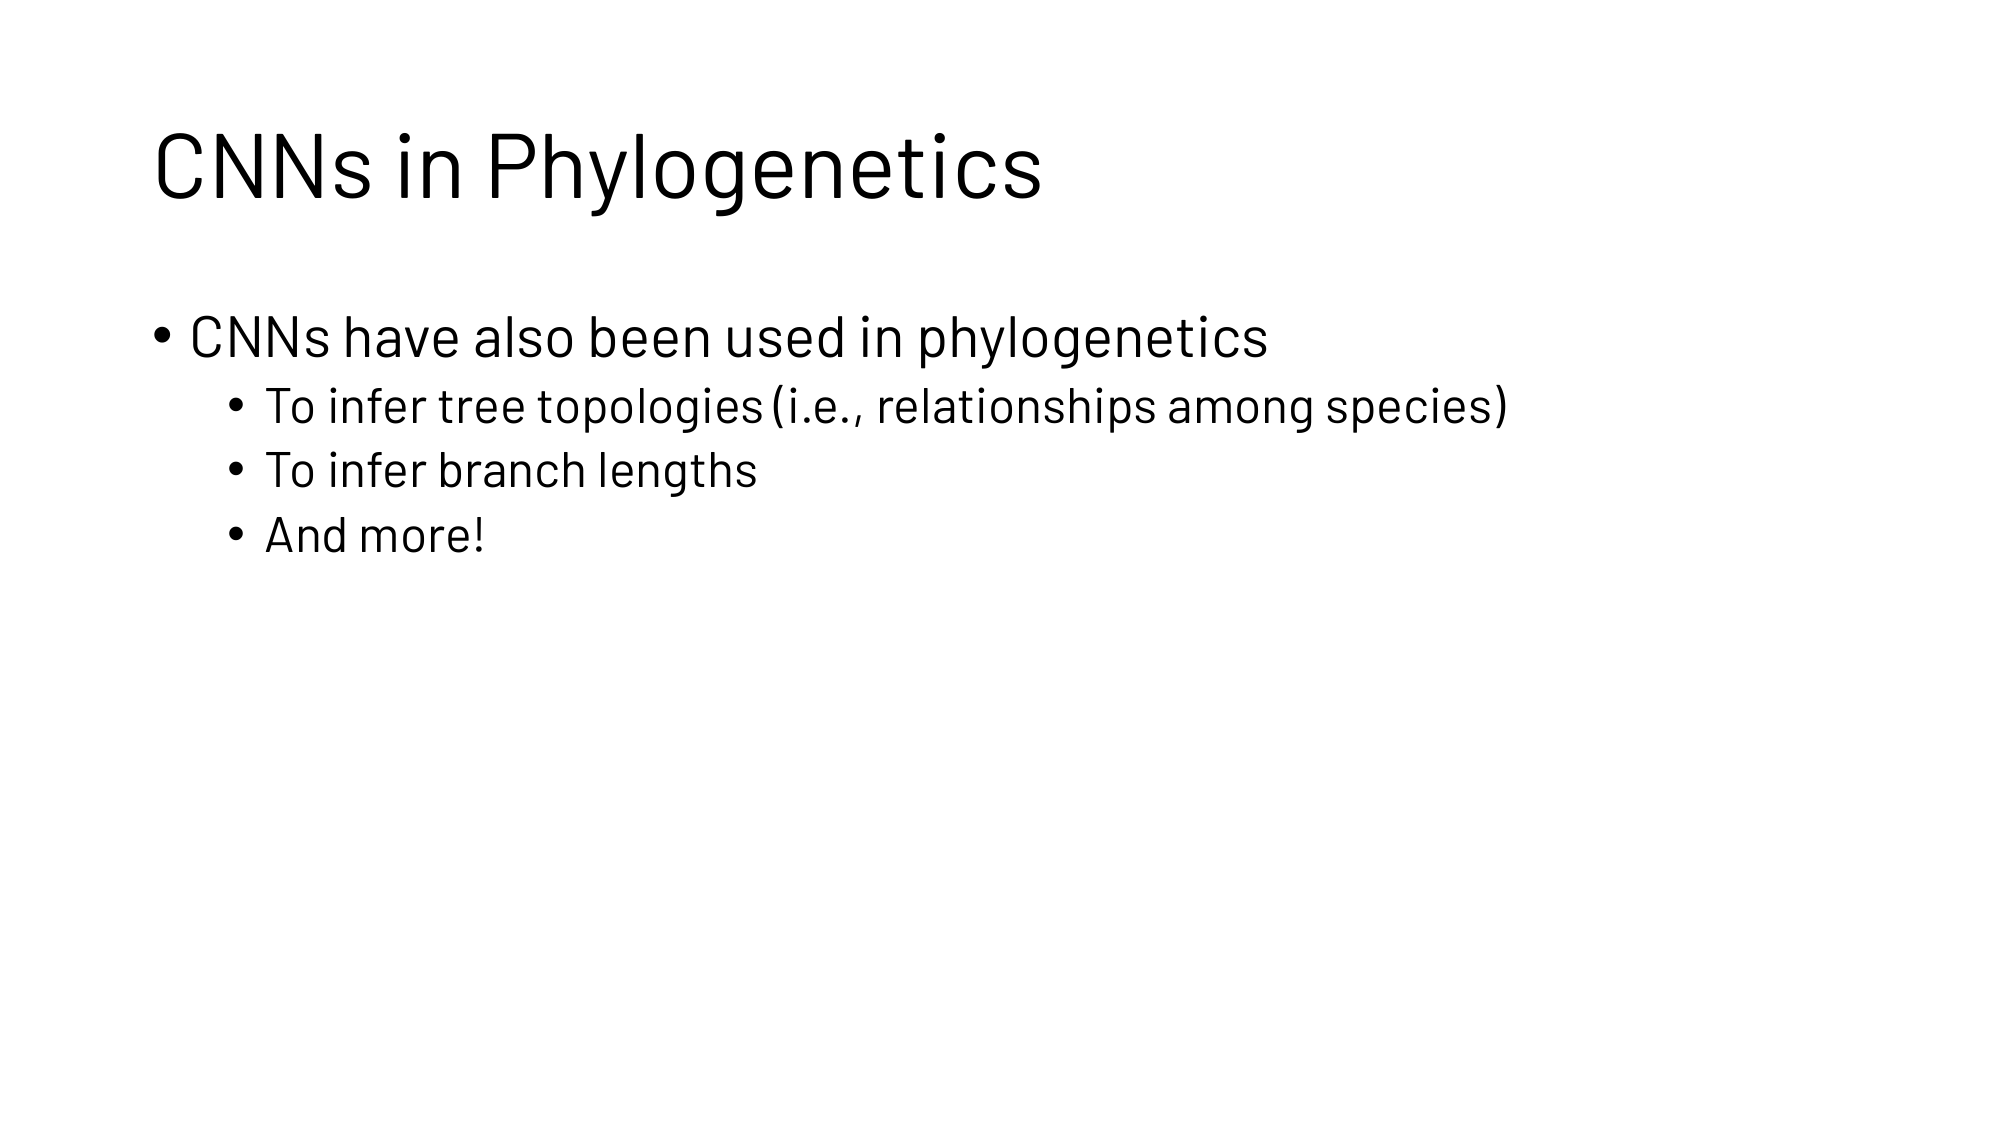

# CNNs in Phylogenetics
CNNs have also been used in phylogenetics
To infer tree topologies (i.e., relationships among species)
To infer branch lengths
And more!